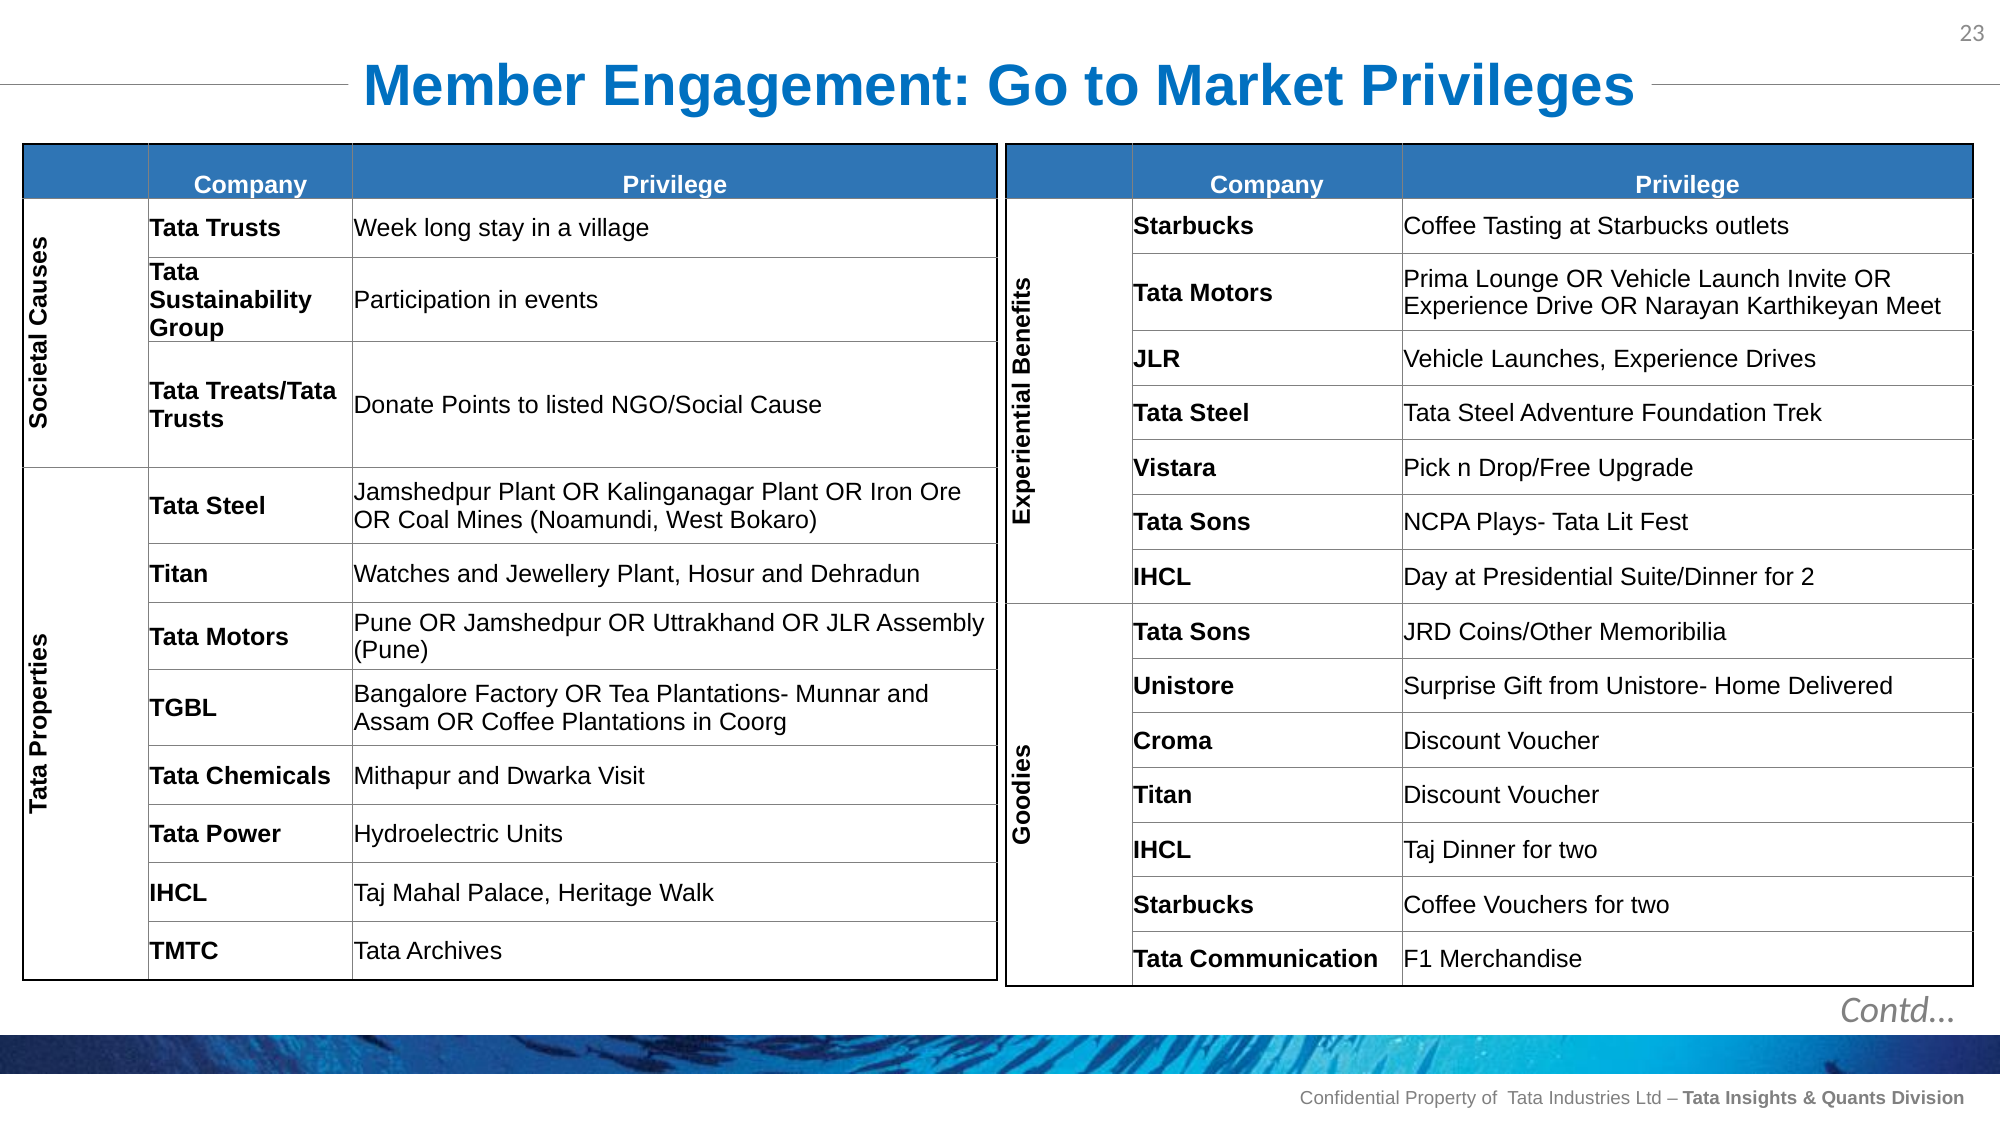

23
Member Engagement: Go to Market Privileges
|  | Company | Privilege |
| --- | --- | --- |
| Societal Causes | Tata Trusts | Week long stay in a village |
|  | Tata Sustainability Group | Participation in events |
|  | Tata Treats/Tata Trusts | Donate Points to listed NGO/Social Cause |
| Tata Properties | Tata Steel | Jamshedpur Plant OR Kalinganagar Plant OR Iron Ore OR Coal Mines (Noamundi, West Bokaro) |
|  | Titan | Watches and Jewellery Plant, Hosur and Dehradun |
|  | Tata Motors | Pune OR Jamshedpur OR Uttrakhand OR JLR Assembly (Pune) |
|  | TGBL | Bangalore Factory OR Tea Plantations- Munnar and Assam OR Coffee Plantations in Coorg |
|  | Tata Chemicals | Mithapur and Dwarka Visit |
|  | Tata Power | Hydroelectric Units |
|  | IHCL | Taj Mahal Palace, Heritage Walk |
|  | TMTC | Tata Archives |
|  | Company | Privilege |
| --- | --- | --- |
| Experiential Benefits | Starbucks | Coffee Tasting at Starbucks outlets |
|  | Tata Motors | Prima Lounge OR Vehicle Launch Invite OR Experience Drive OR Narayan Karthikeyan Meet |
|  | JLR | Vehicle Launches, Experience Drives |
|  | Tata Steel | Tata Steel Adventure Foundation Trek |
|  | Vistara | Pick n Drop/Free Upgrade |
|  | Tata Sons | NCPA Plays- Tata Lit Fest |
|  | IHCL | Day at Presidential Suite/Dinner for 2 |
| Goodies | Tata Sons | JRD Coins/Other Memoribilia |
|  | Unistore | Surprise Gift from Unistore- Home Delivered |
|  | Croma | Discount Voucher |
|  | Titan | Discount Voucher |
|  | IHCL | Taj Dinner for two |
|  | Starbucks | Coffee Vouchers for two |
|  | Tata Communication | F1 Merchandise |
Contd…